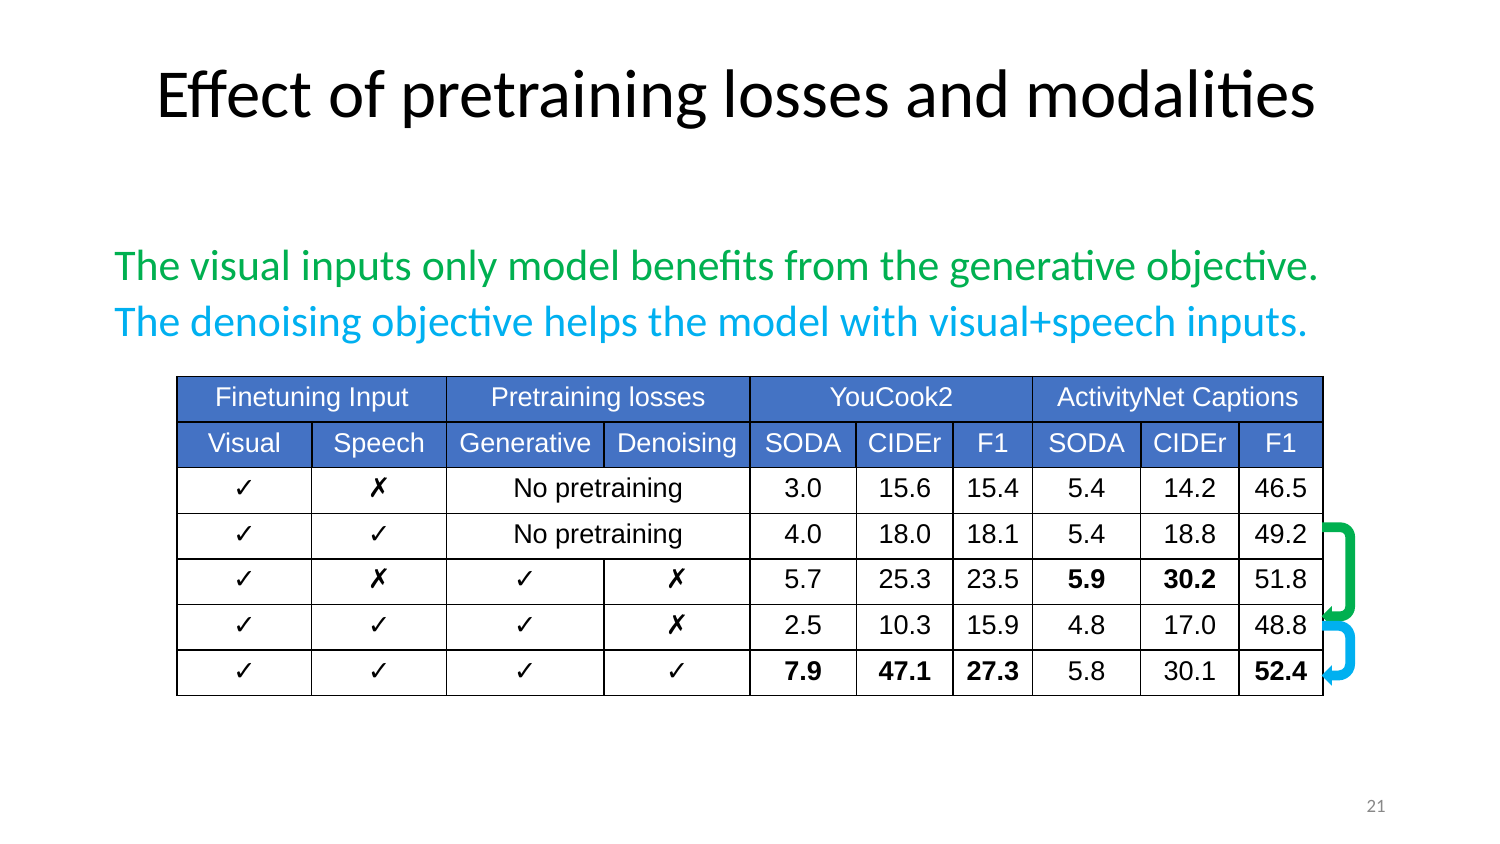

# Effect of pretraining losses and modalities
The visual inputs only model benefits from the generative objective.
The denoising objective helps the model with visual+speech inputs.
| Finetuning Input |  | Pretraining losses |  | YouCook2 |  |  | ActivityNet Captions |  |  |
| --- | --- | --- | --- | --- | --- | --- | --- | --- | --- |
| Visual | Speech | Generative | Denoising | SODA | CIDEr | F1 | SODA | CIDEr | F1 |
| ✓ | ✗ | No pretraining |  | 3.0 | 15.6 | 15.4 | 5.4 | 14.2 | 46.5 |
| ✓ | ✓ | No pretraining |  | 4.0 | 18.0 | 18.1 | 5.4 | 18.8 | 49.2 |
| ✓ | ✗ | ✓ | ✗ | 5.7 | 25.3 | 23.5 | 5.9 | 30.2 | 51.8 |
| ✓ | ✓ | ✓ | ✗ | 2.5 | 10.3 | 15.9 | 4.8 | 17.0 | 48.8 |
| ✓ | ✓ | ✓ | ✓ | 7.9 | 47.1 | 27.3 | 5.8 | 30.1 | 52.4 |

21